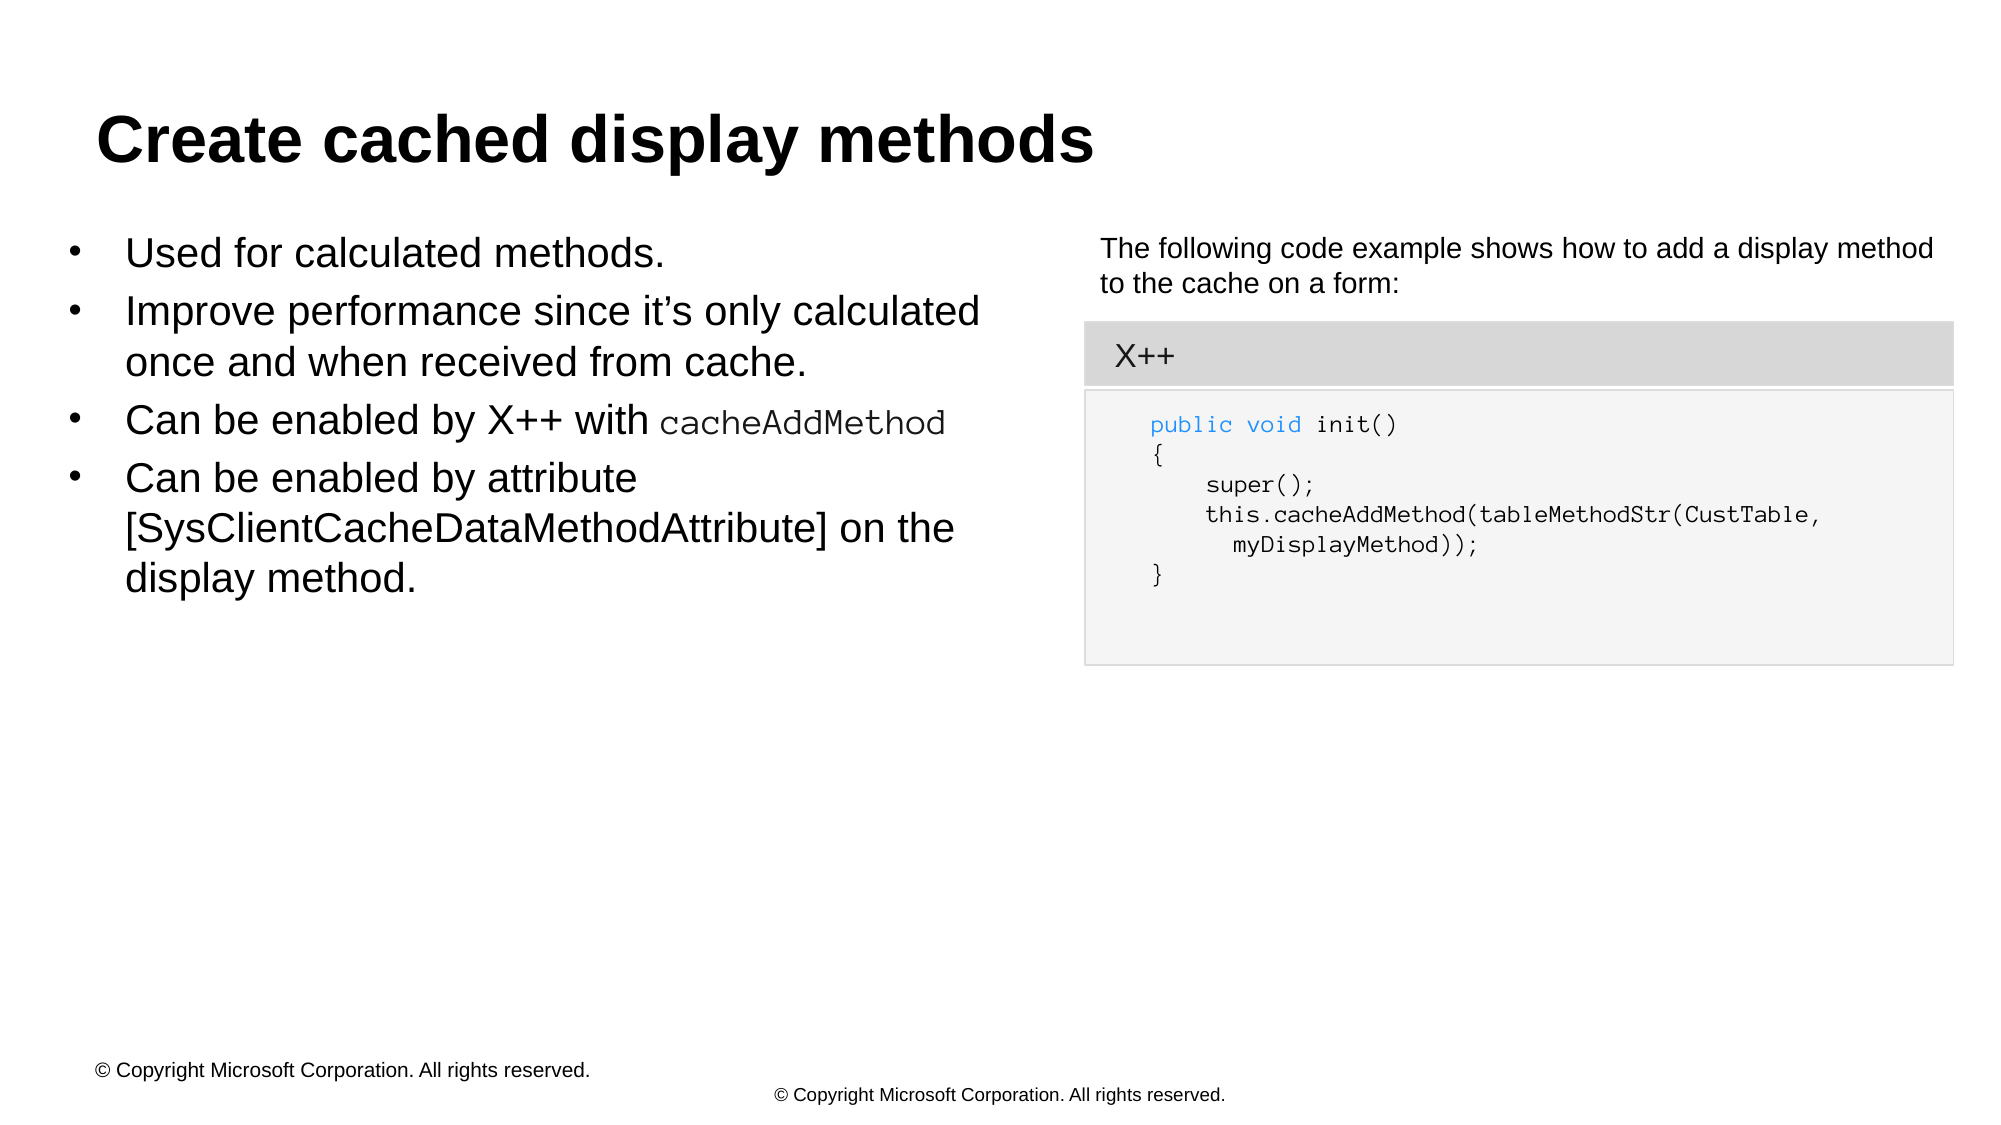

# Create cached display methods
Used for calculated methods.
Improve performance since it’s only calculated once and when received from cache.
Can be enabled by X++ with cacheAddMethod
Can be enabled by attribute [SysClientCacheDataMethodAttribute] on the display method.
The following code example shows how to add a display method to the cache on a form:
X++
   public void init()
   {
	       super();
       this.cacheAddMethod(tableMethodStr(CustTable,
         myDisplayMethod));
   }